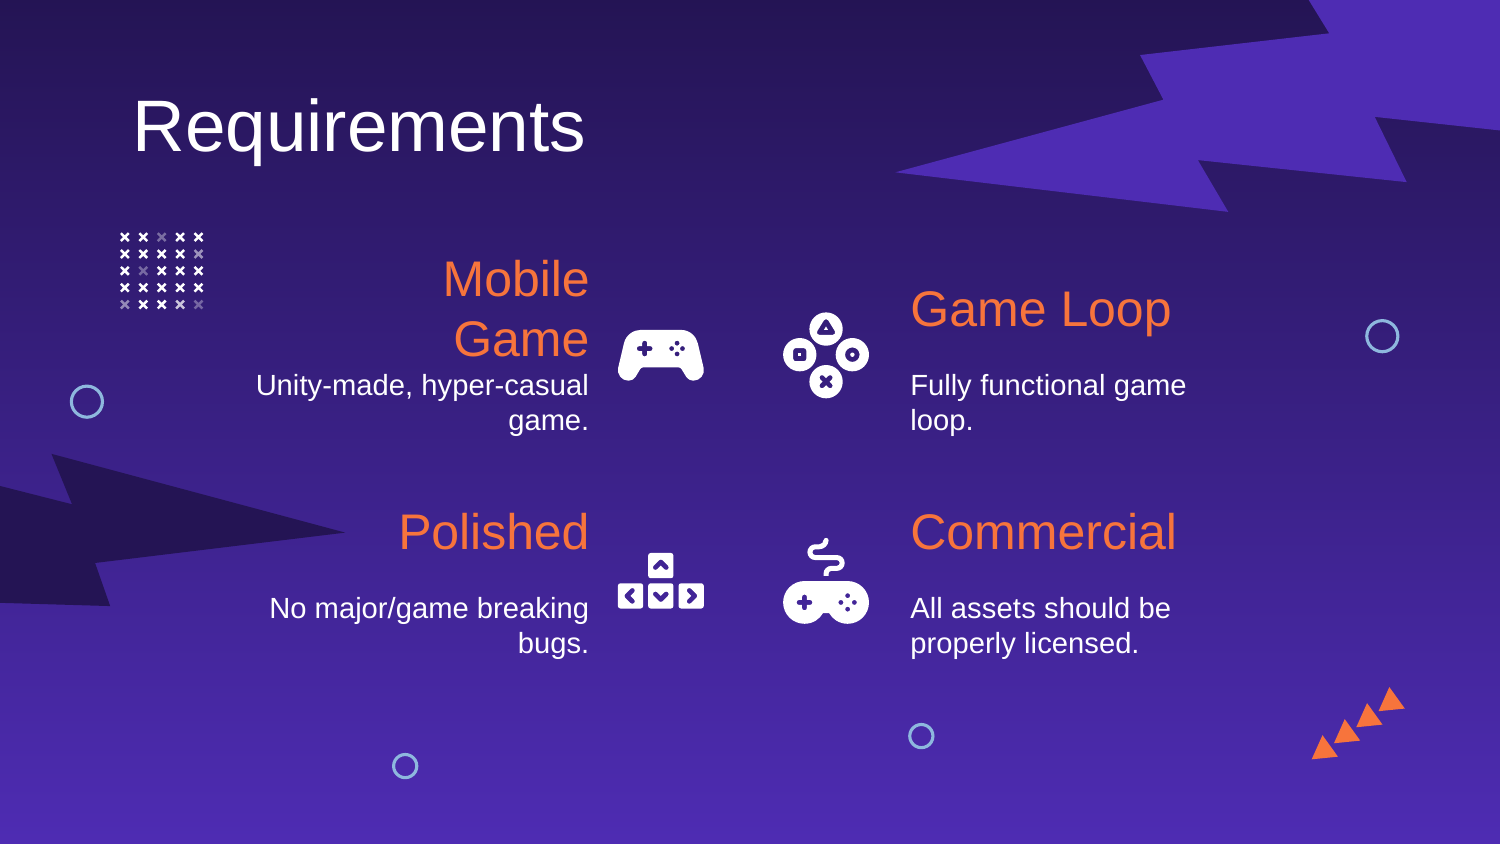

Requirements

# Mobile Game
Game Loop

Unity-made, hyper-casual game.
Fully functional game loop.
Polished
Commercial

No major/game breaking bugs.
All assets should be properly licensed.